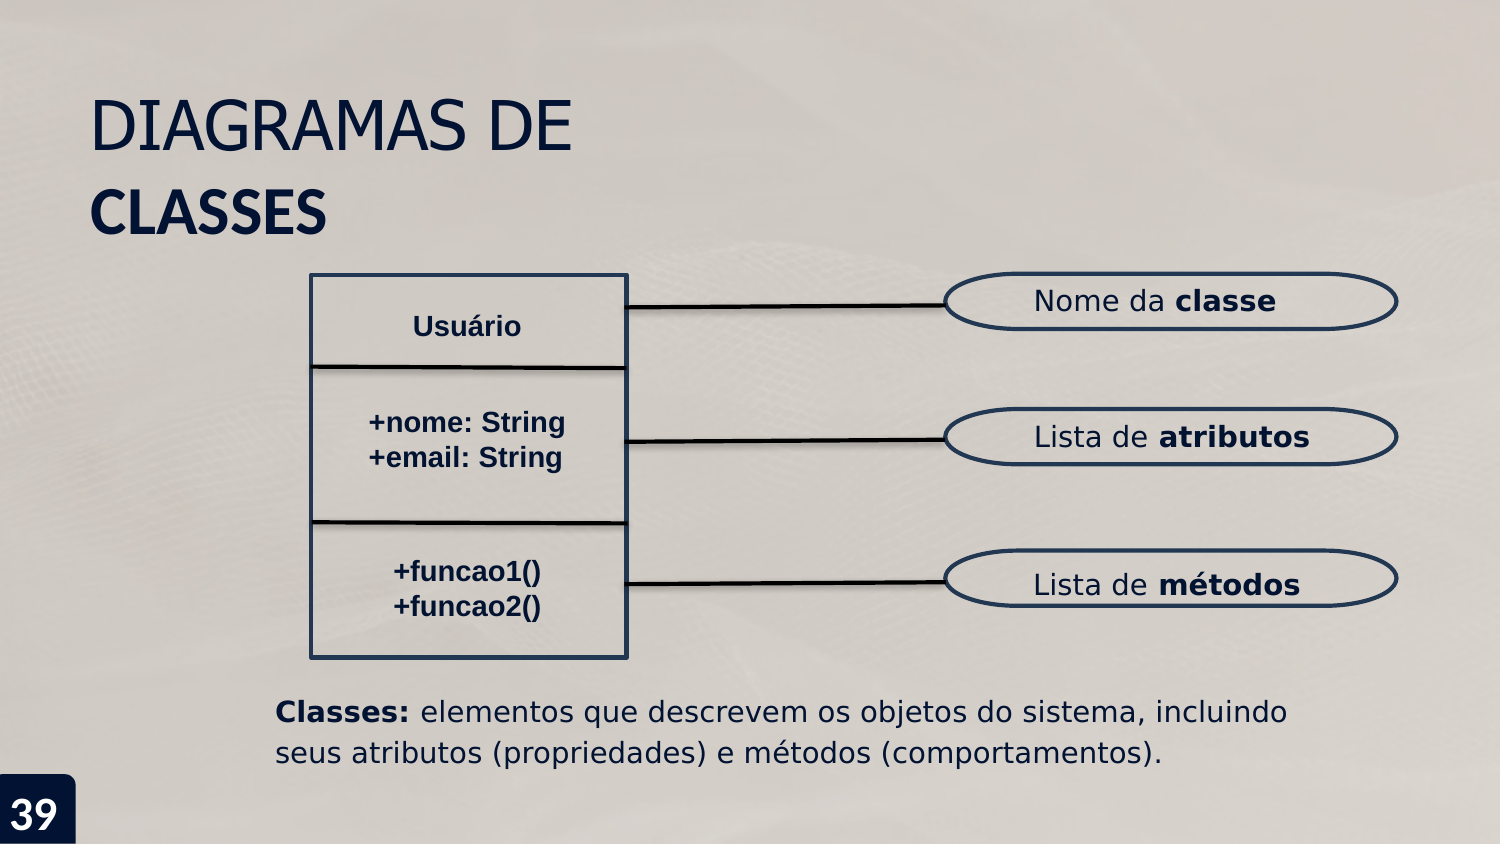

# DIAGRAMAS DE
CLASSES

Nome da classe

Usuário
+nome: String
+email: String

Lista de atributos
+funcao1()
+funcao2()

Lista de métodos
Classes: elementos que descrevem os objetos do sistema, incluindo seus atributos (propriedades) e métodos (comportamentos).

39
39